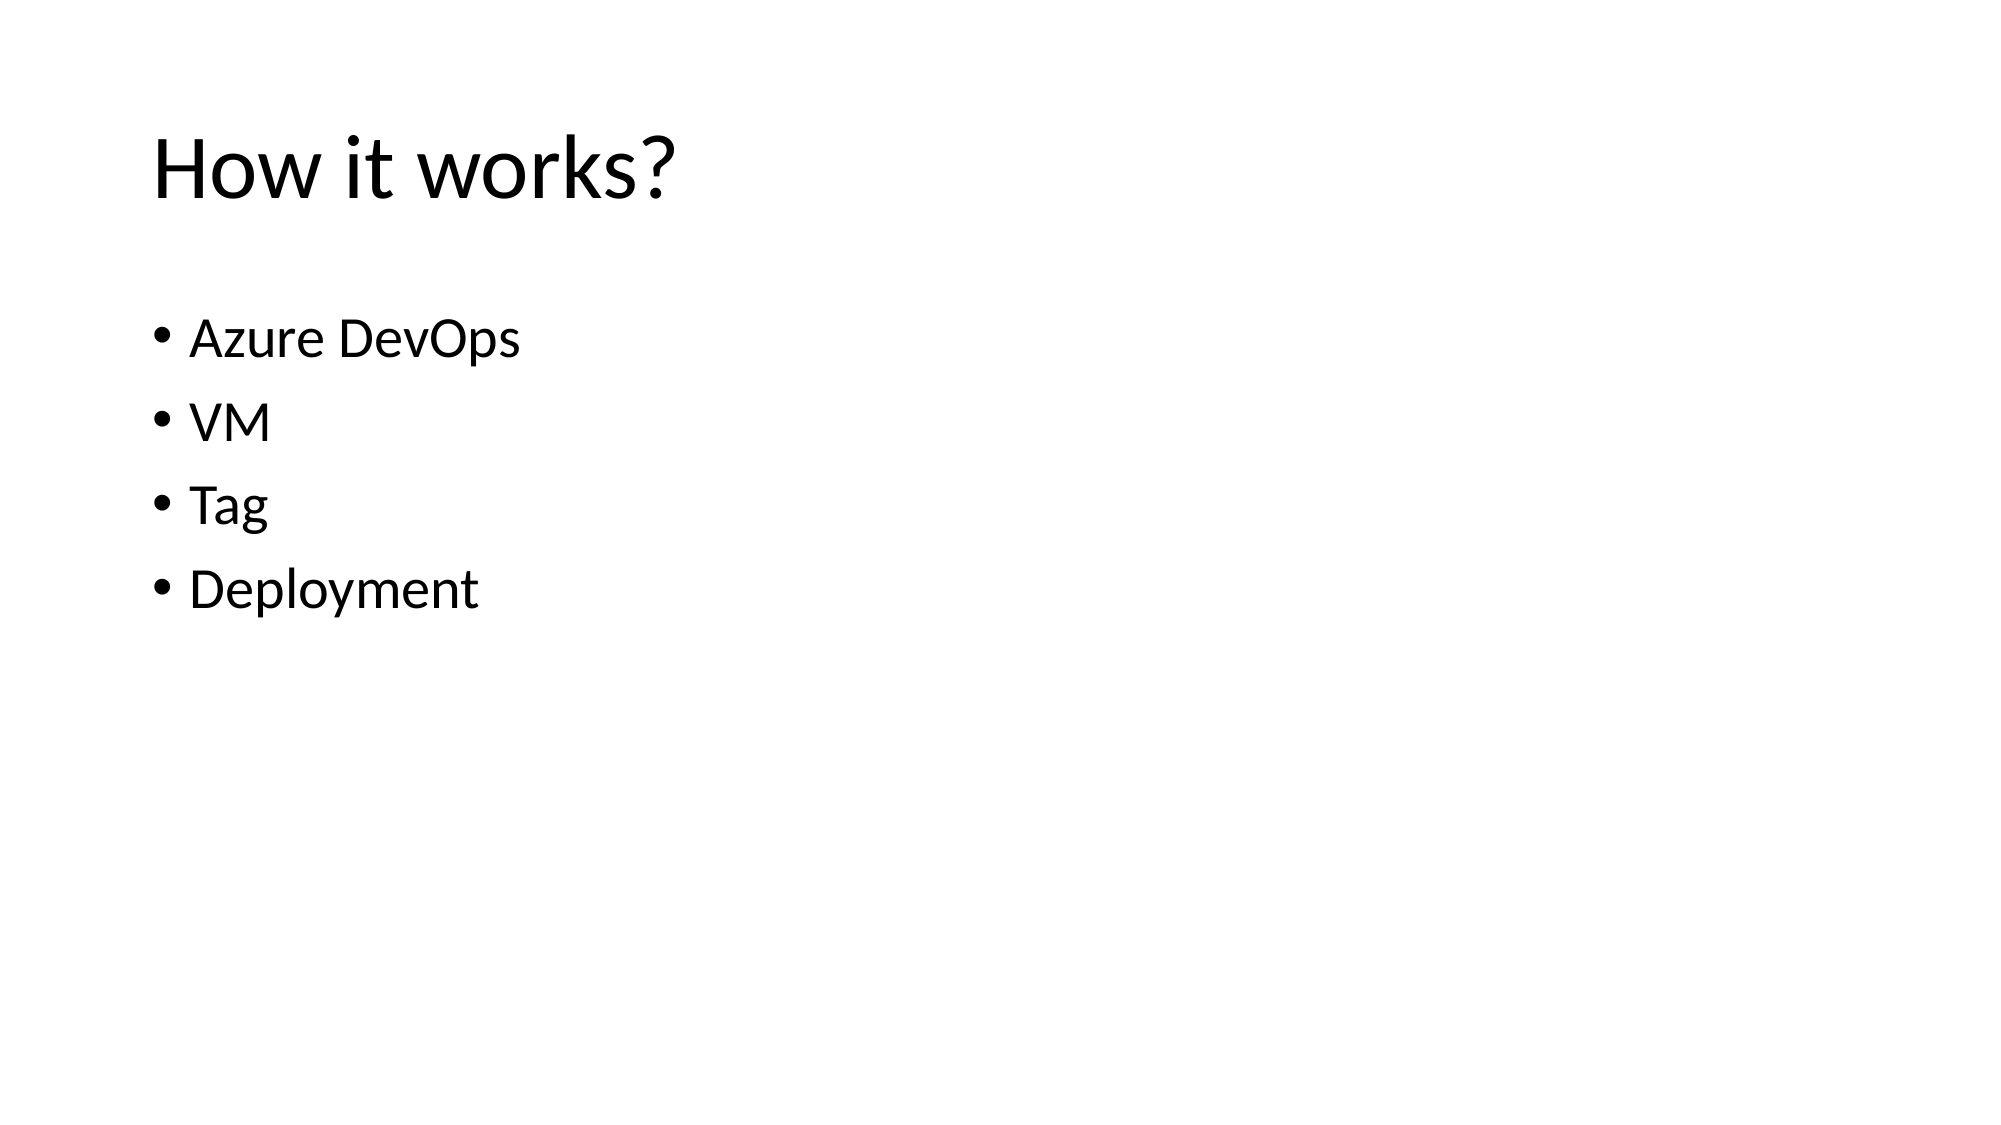

# How it works?
Azure DevOps
VM
Tag
Deployment